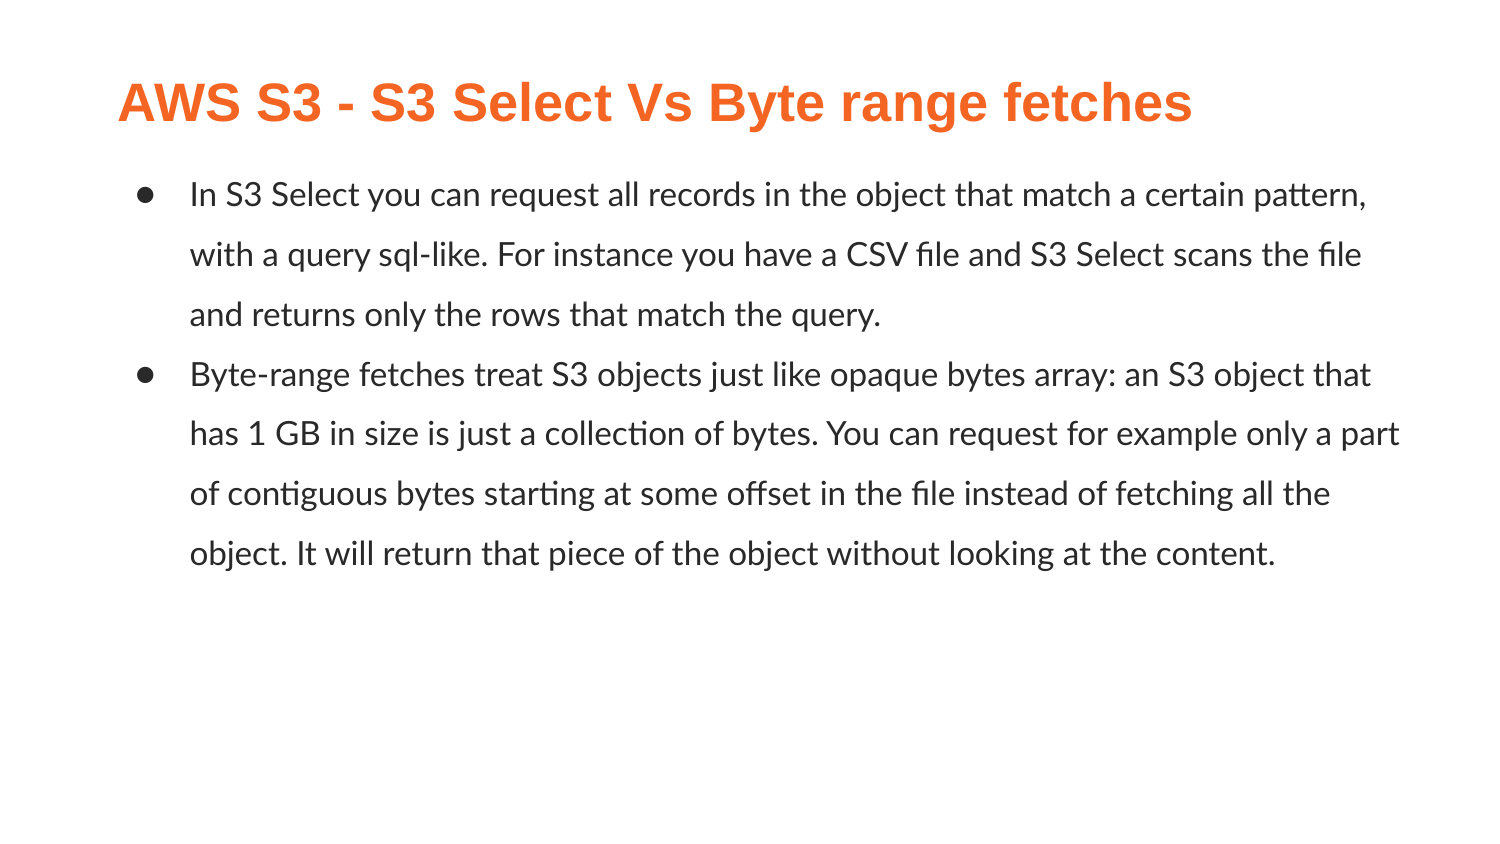

AWS S3 - S3 Select Vs Byte range fetches
In S3 Select you can request all records in the object that match a certain pattern, with a query sql-like. For instance you have a CSV file and S3 Select scans the file and returns only the rows that match the query.
Byte-range fetches treat S3 objects just like opaque bytes array: an S3 object that has 1 GB in size is just a collection of bytes. You can request for example only a part of contiguous bytes starting at some offset in the file instead of fetching all the object. It will return that piece of the object without looking at the content.